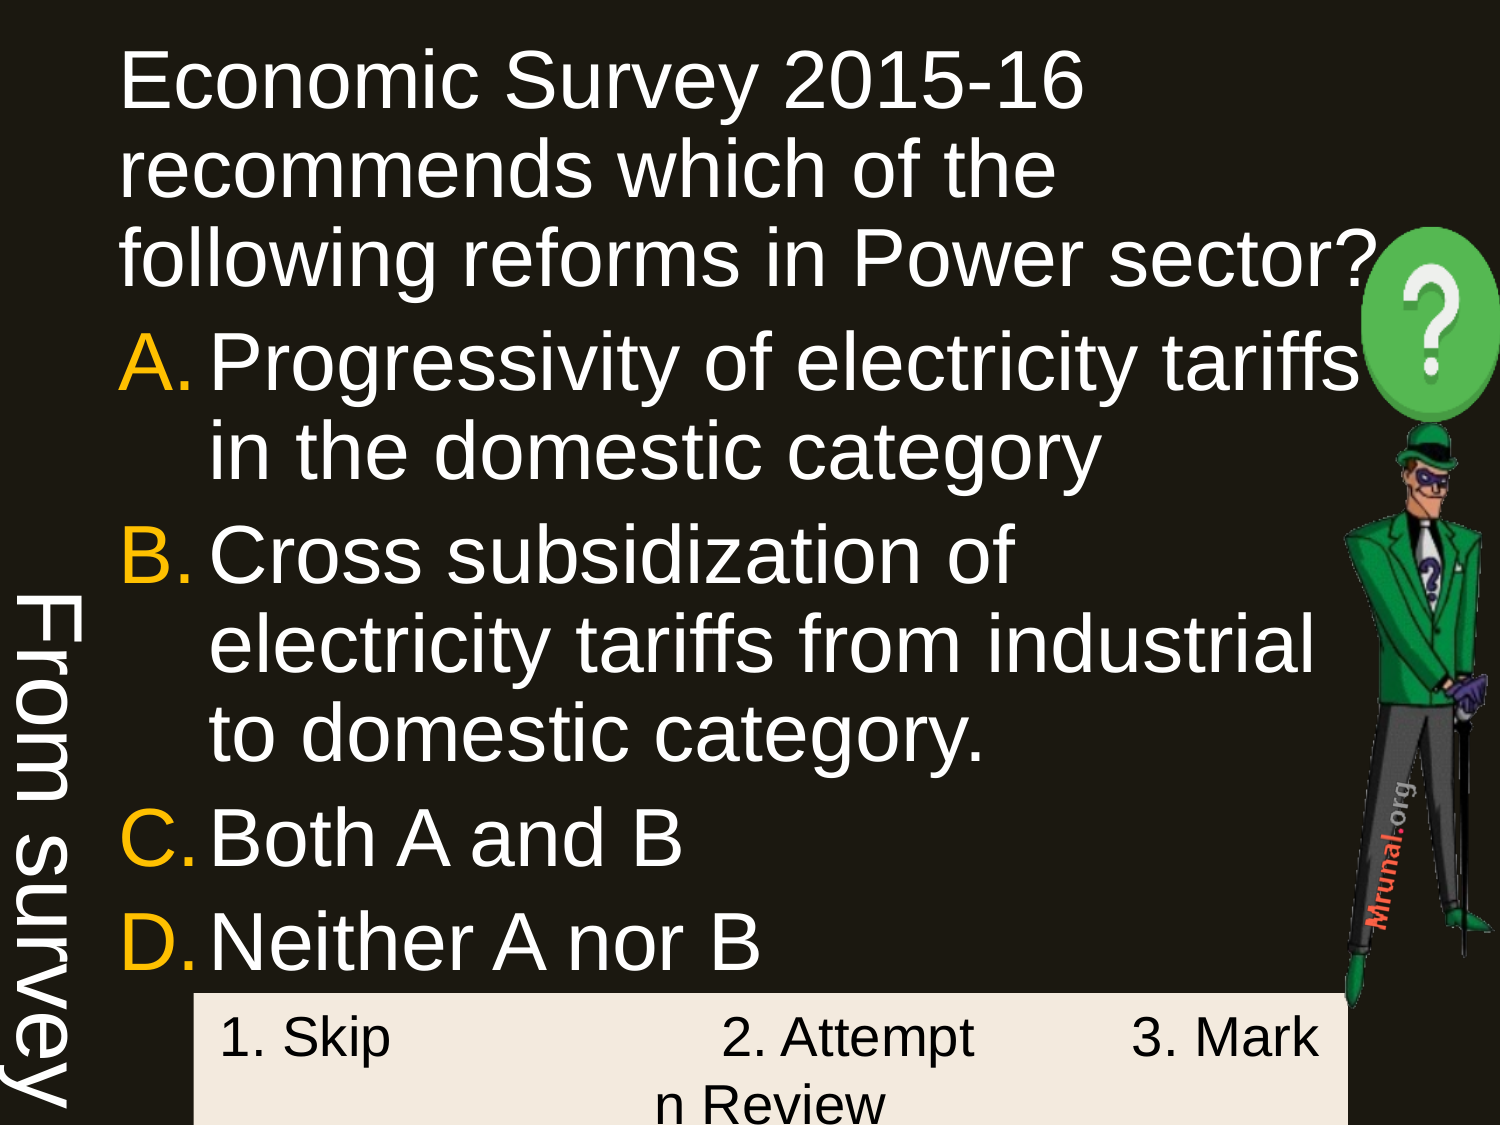

From survey
Economic Survey 2015-16 recommends which of the following reforms in Power sector?
Progressivity of electricity tariffs in the domestic category
Cross subsidization of electricity tariffs from industrial to domestic category.
Both A and B
Neither A nor B